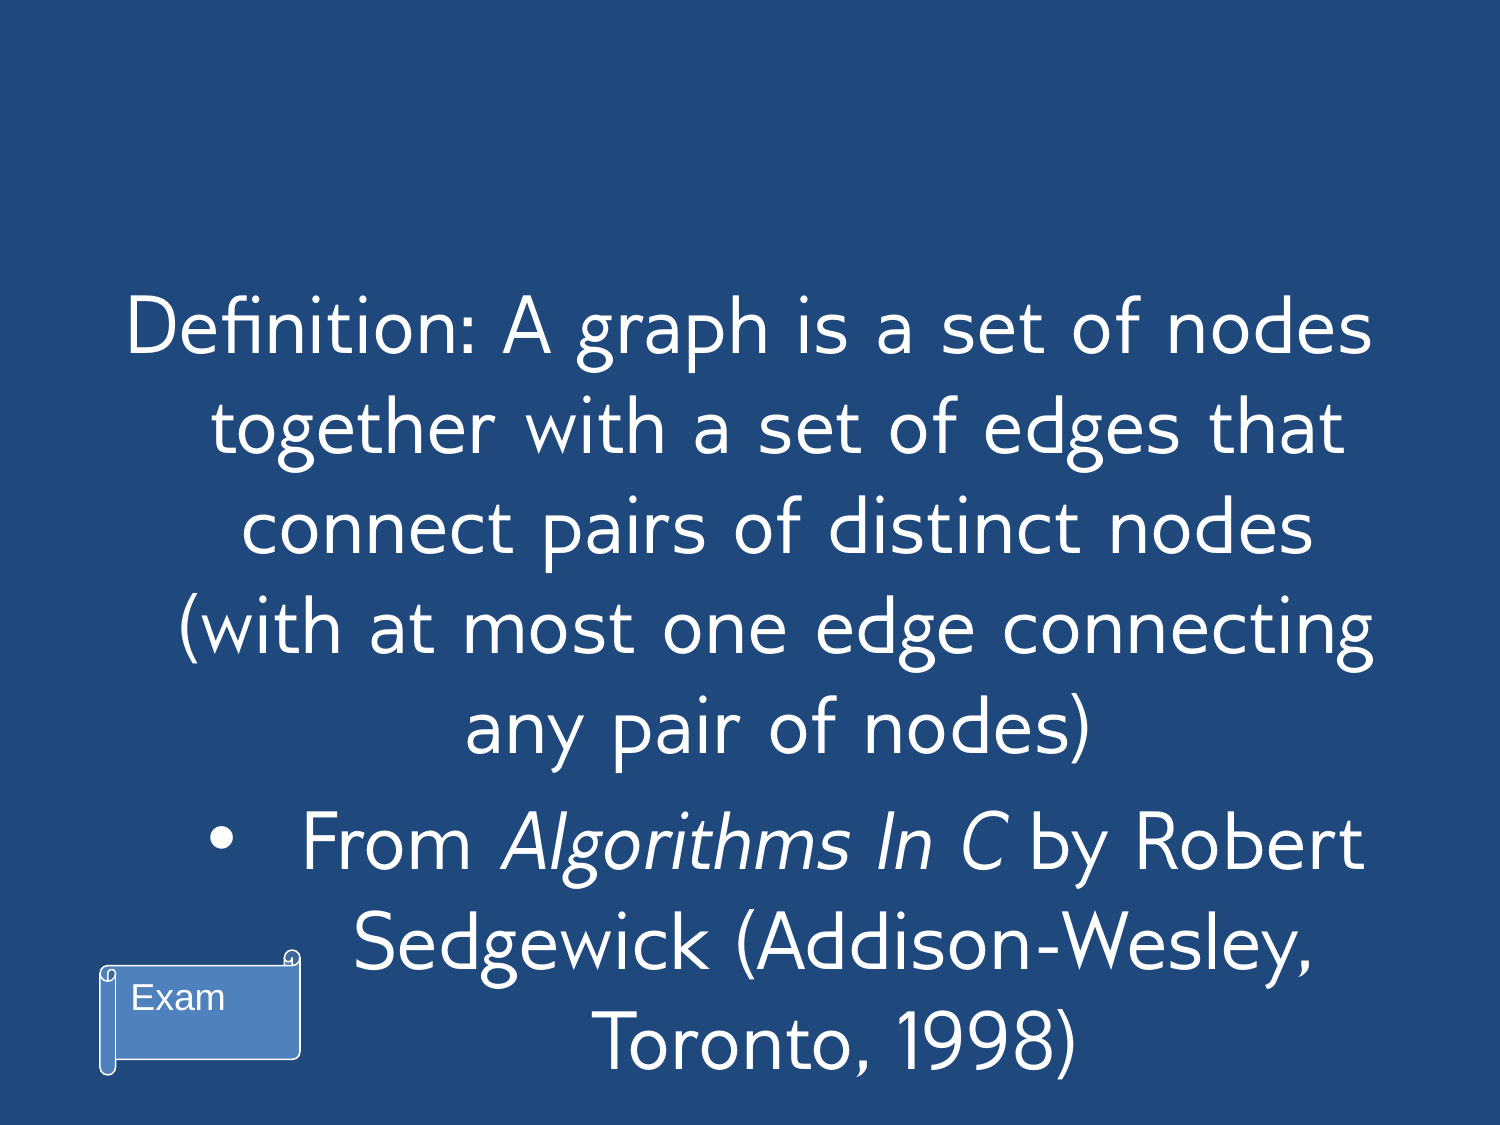

#
Definition: A graph is a set of nodes together with a set of edges that connect pairs of distinct nodes (with at most one edge connecting any pair of nodes)
From Algorithms In C by Robert Sedgewick (Addison-Wesley, Toronto, 1998)
Exam